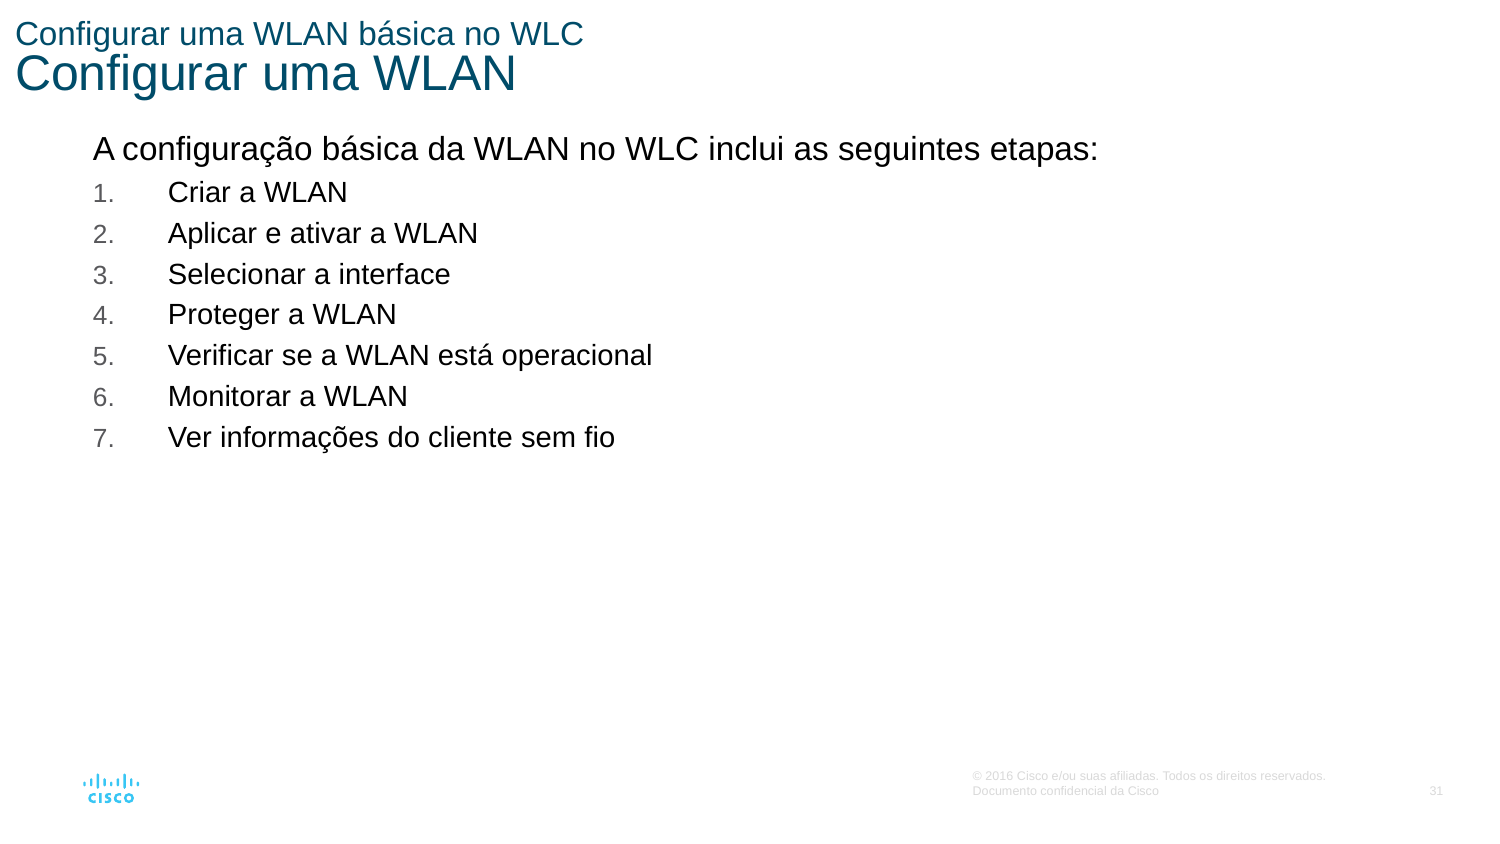

# Configurar uma WLAN básica no WLC Configurar uma WLAN
A configuração básica da WLAN no WLC inclui as seguintes etapas:
Criar a WLAN
Aplicar e ativar a WLAN
Selecionar a interface
Proteger a WLAN
Verificar se a WLAN está operacional
Monitorar a WLAN
Ver informações do cliente sem fio